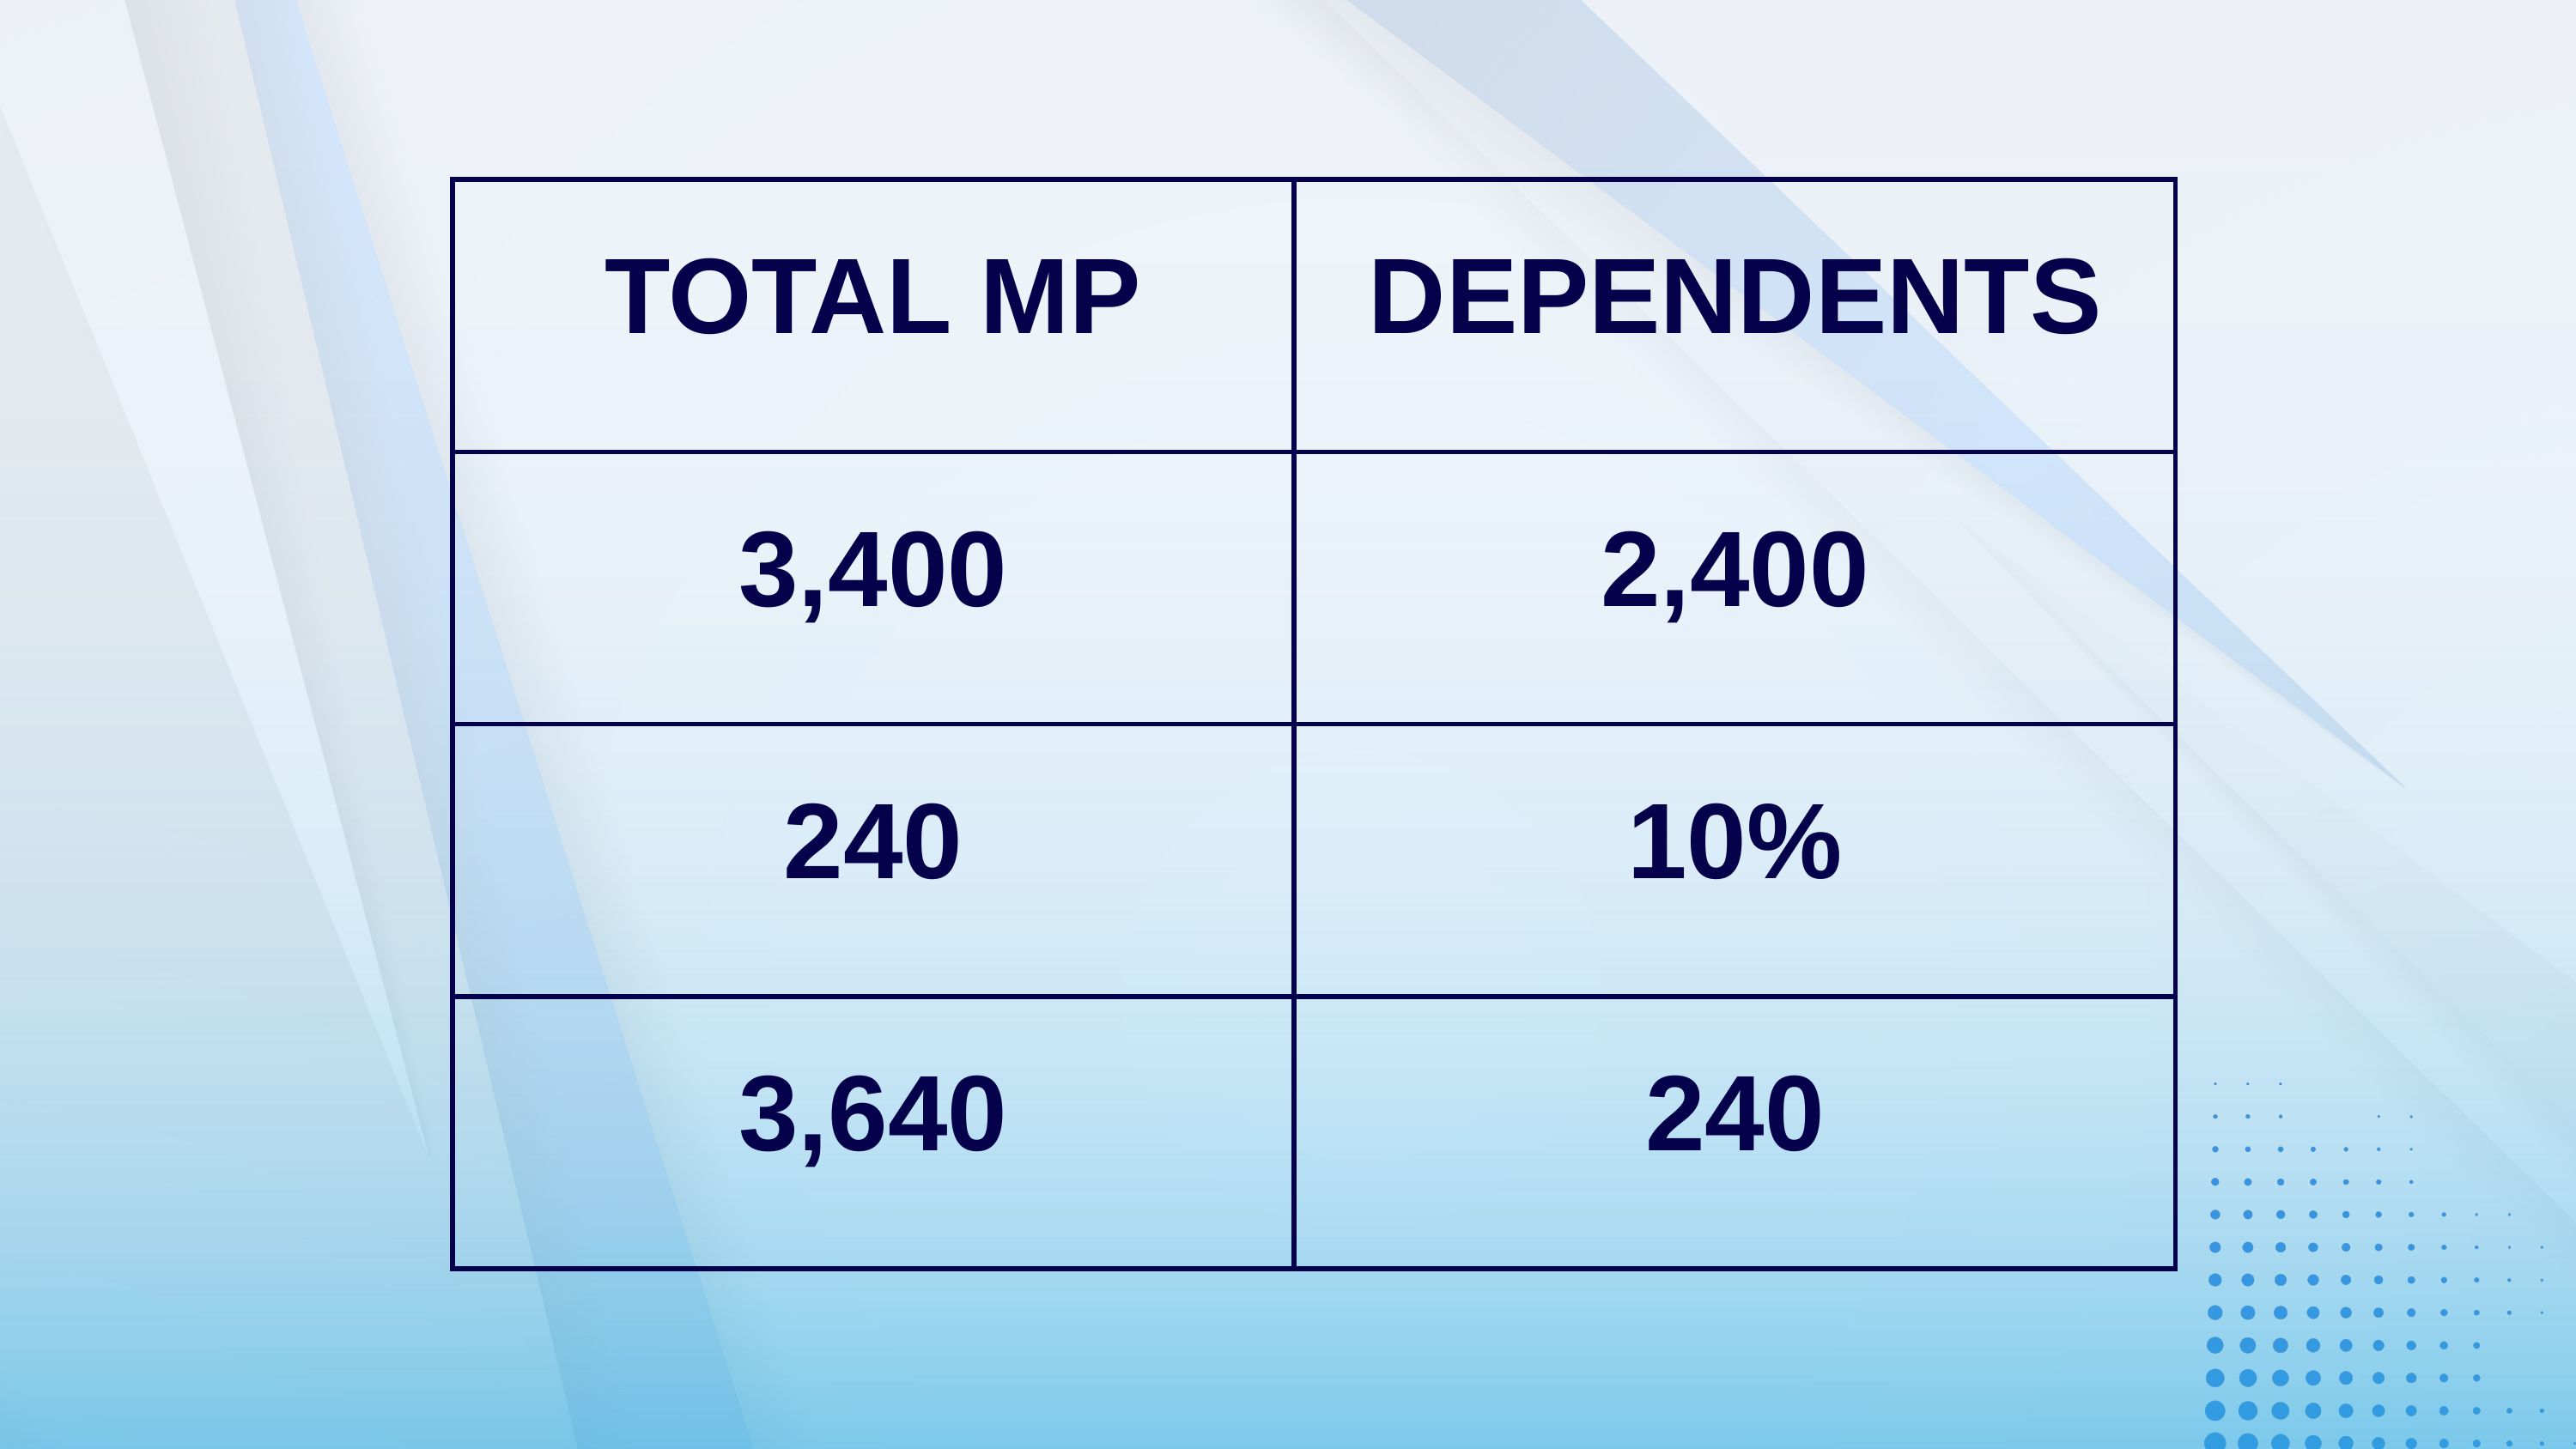

| TOTAL MP | DEPENDENTS |
| --- | --- |
| 3,400 | 2,400 |
| 240 | 10% |
| 3,640 | 240 |

OneP